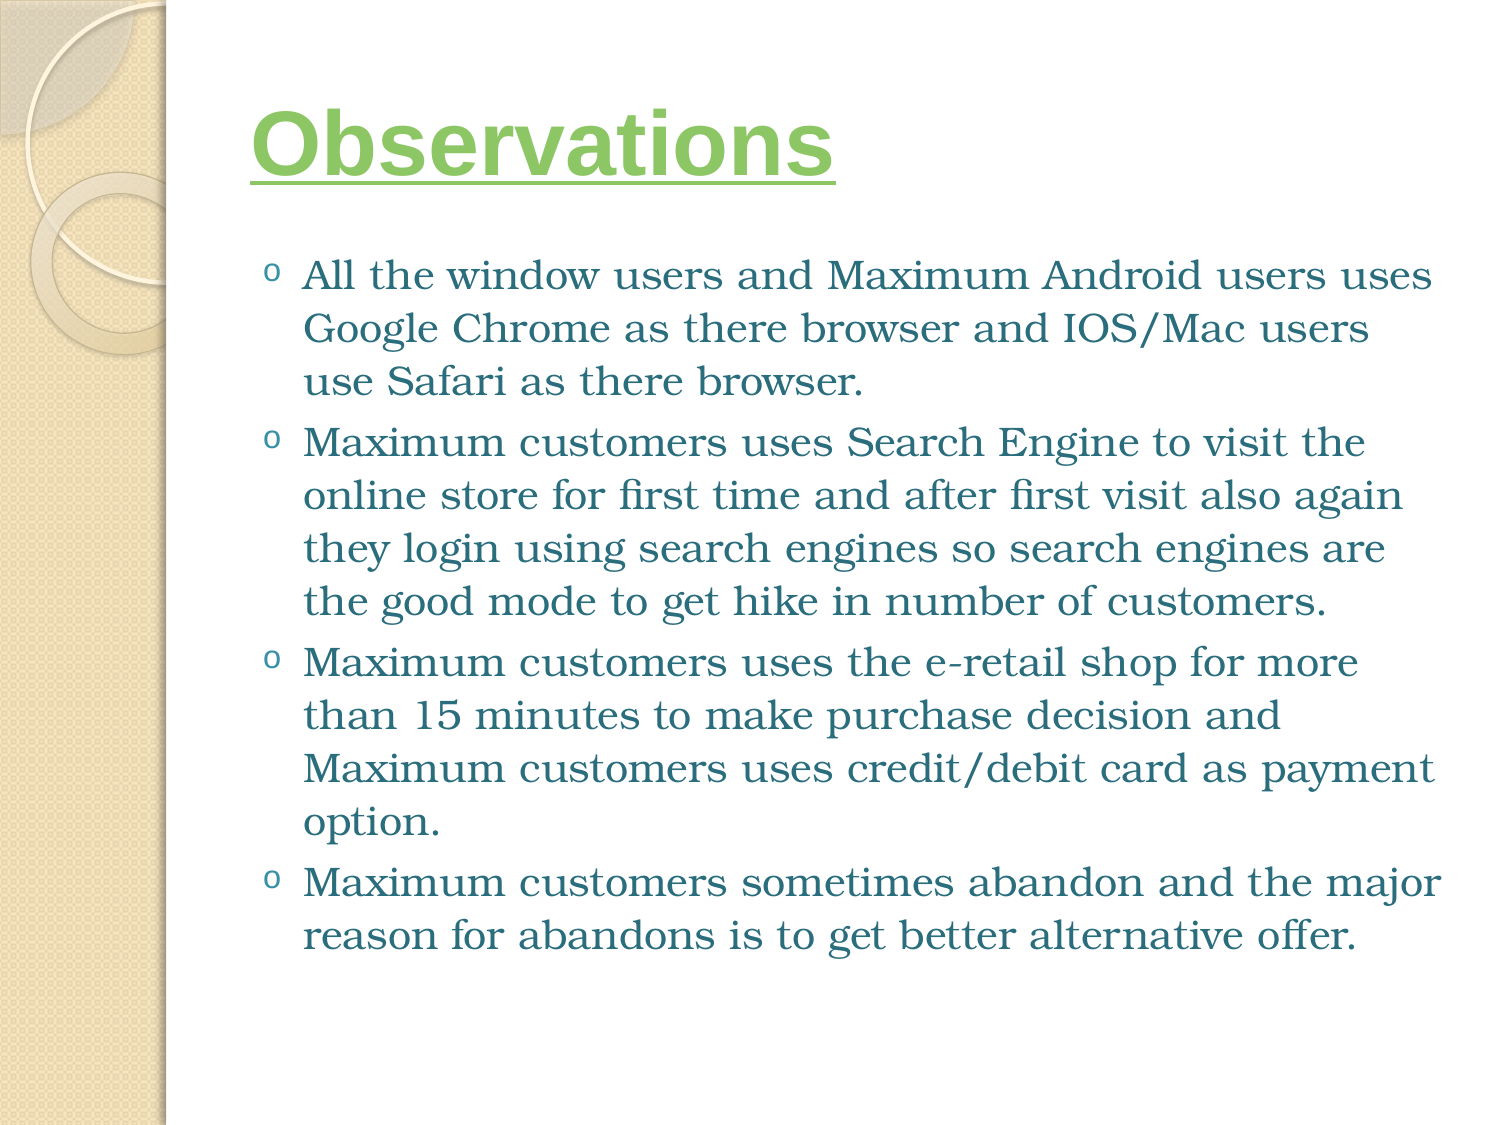

# Observations
All the window users and Maximum Android users uses Google Chrome as there browser and IOS/Mac users use Safari as there browser.
Maximum customers uses Search Engine to visit the online store for first time and after first visit also again they login using search engines so search engines are the good mode to get hike in number of customers.
Maximum customers uses the e-retail shop for more than 15 minutes to make purchase decision and Maximum customers uses credit/debit card as payment option.
Maximum customers sometimes abandon and the major reason for abandons is to get better alternative offer.